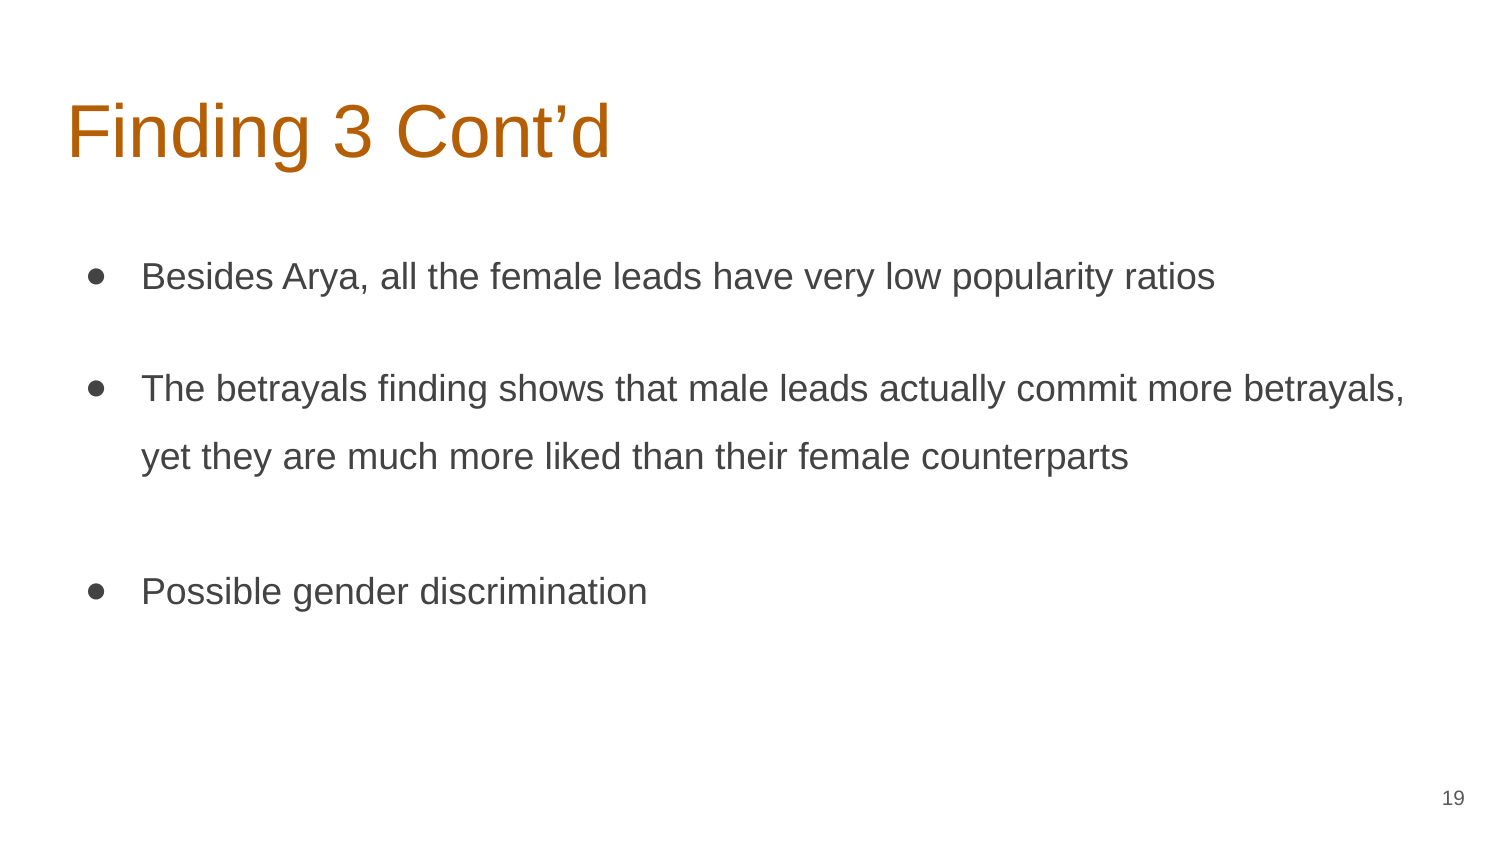

# Finding 3 Cont’d
Besides Arya, all the female leads have very low popularity ratios
The betrayals finding shows that male leads actually commit more betrayals, yet they are much more liked than their female counterparts
Possible gender discrimination
19